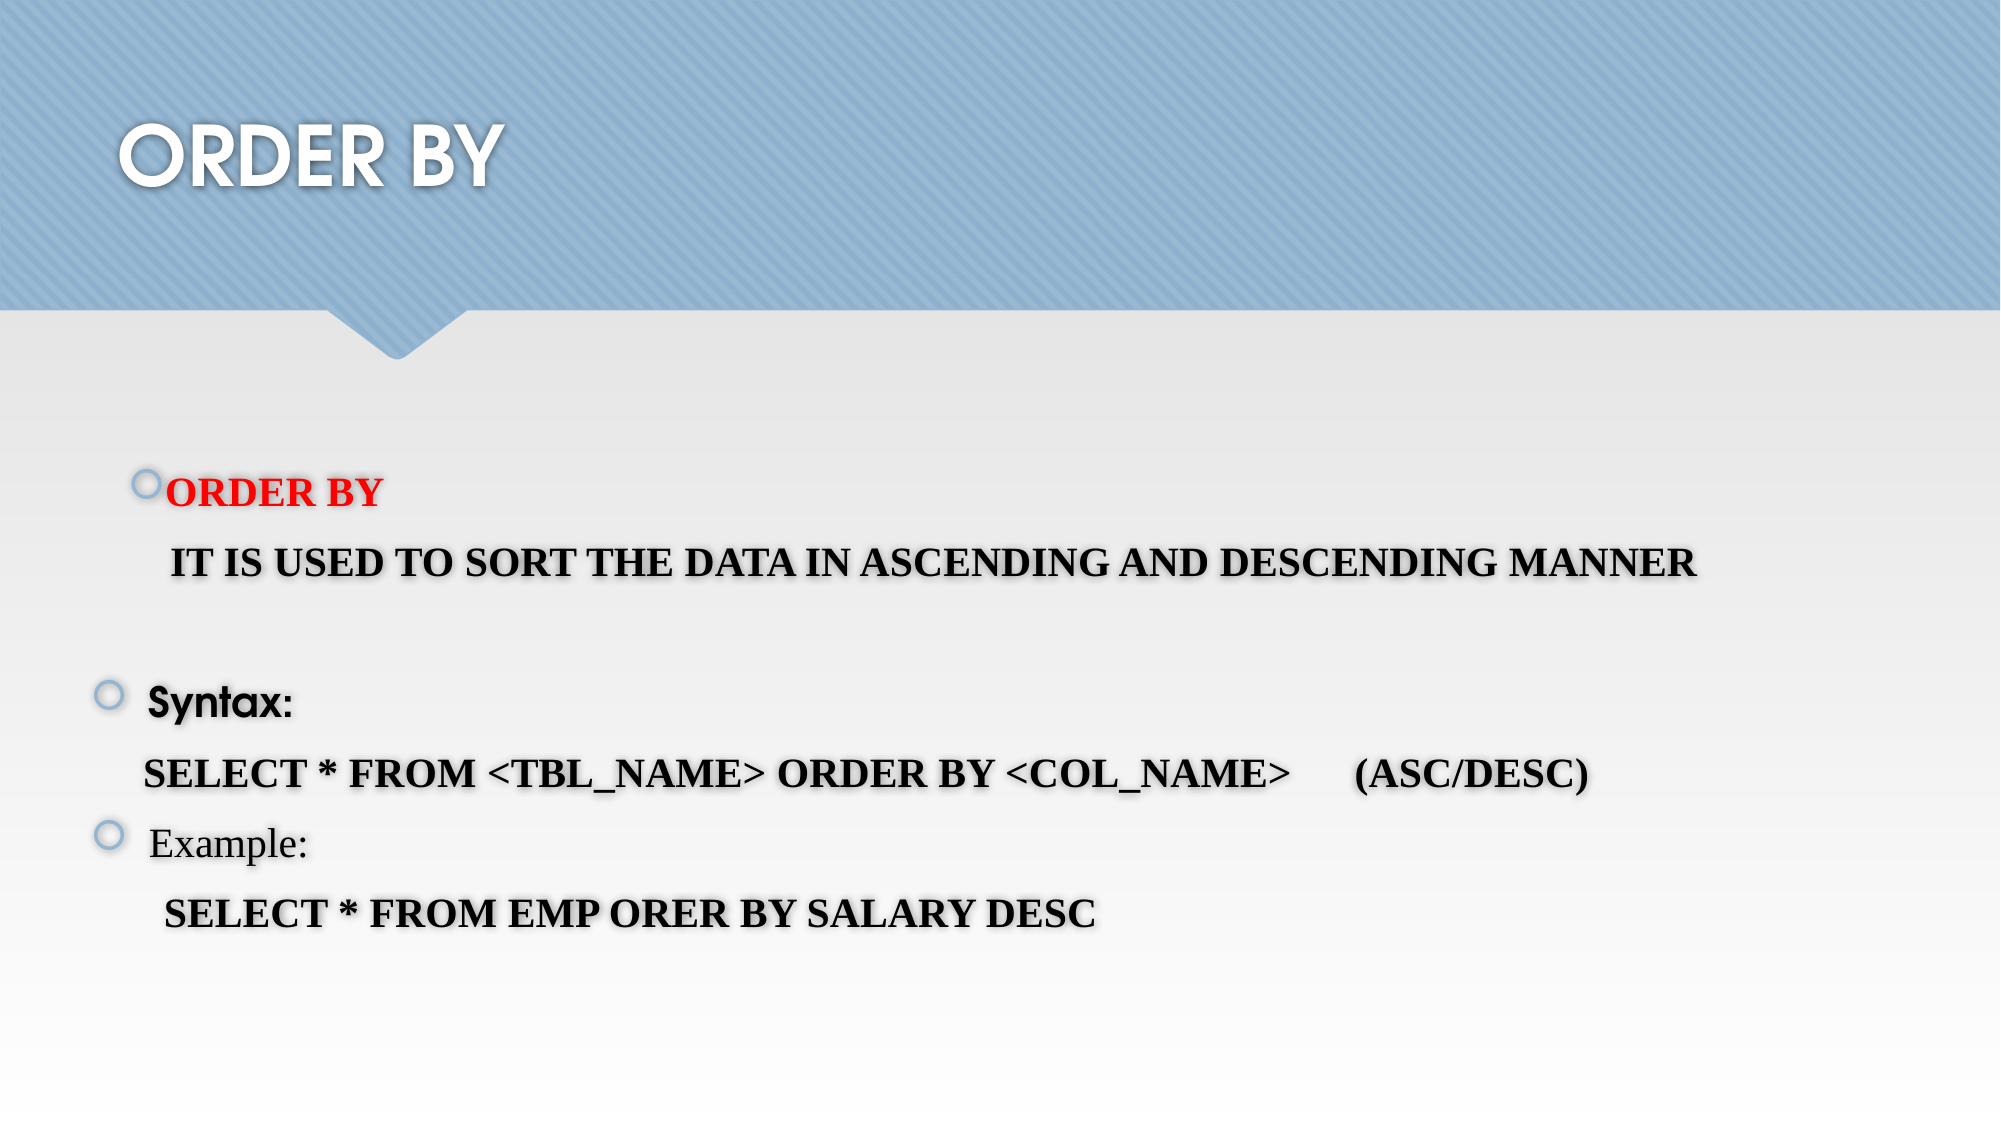

# ORDER BY

ORDER BY
    IT IS USED TO SORT THE DATA IN ASCENDING AND DESCENDING MANNER

  Syntax:
     SELECT * FROM <TBL_NAME> ORDER BY <COL_NAME>      (ASC/DESC)
  Example:
       SELECT * FROM EMP ORER BY SALARY DESC